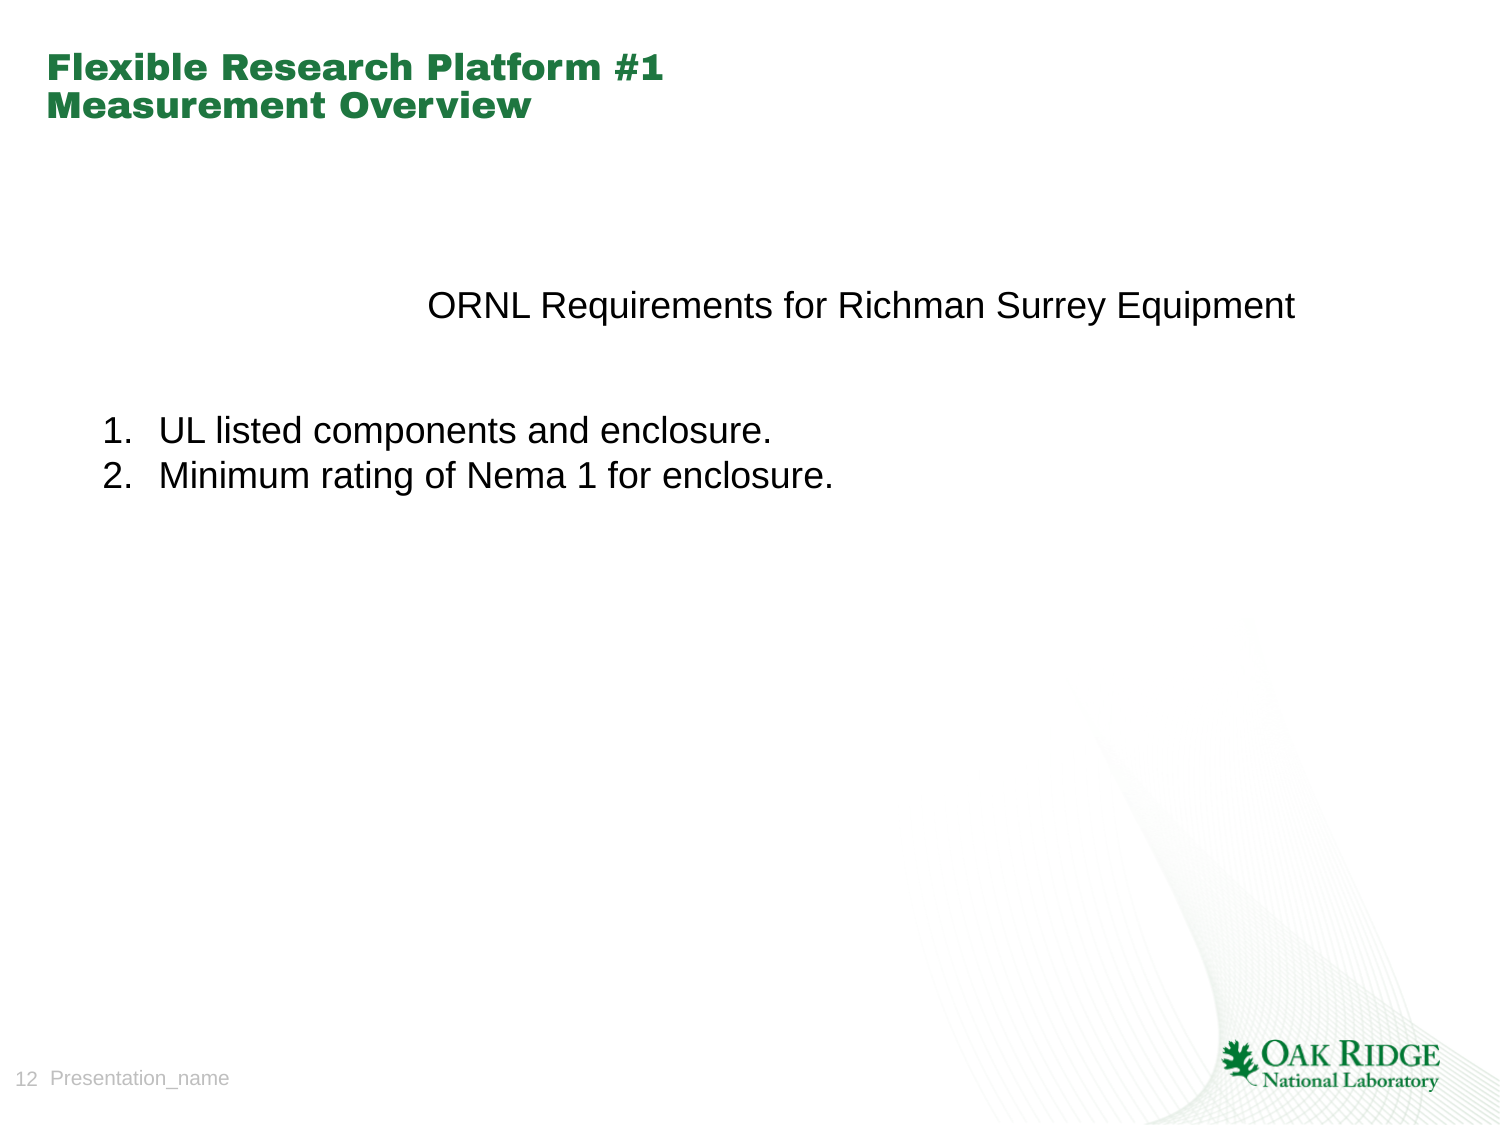

# Flexible Research Platform #1 Measurement Overview
ORNL Requirements for Richman Surrey Equipment
UL listed components and enclosure.
Minimum rating of Nema 1 for enclosure.